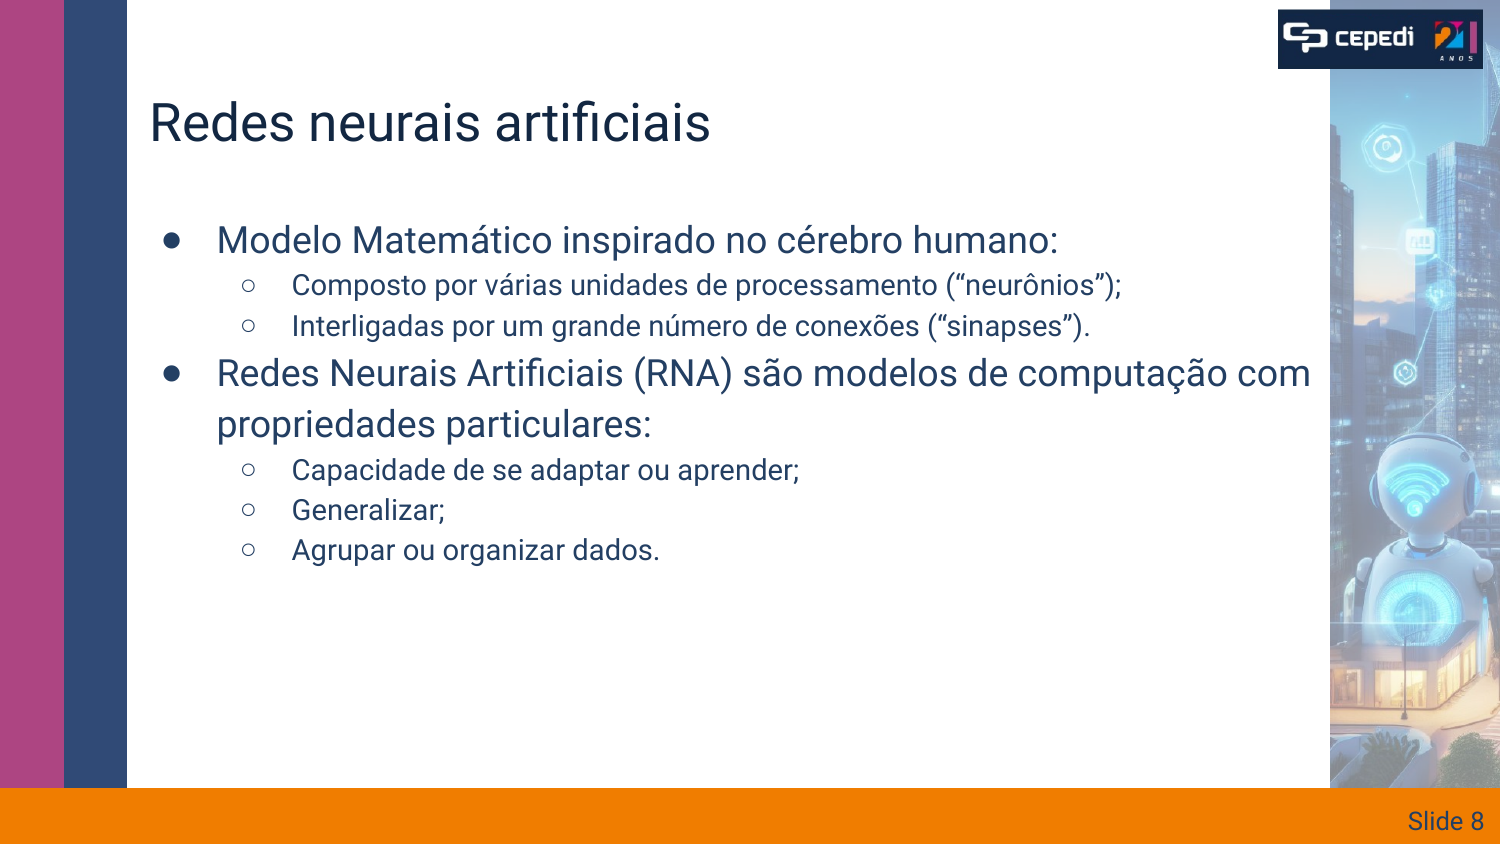

# Redes neurais artificiais

Modelo Matemático inspirado no cérebro humano:
Composto por várias unidades de processamento (“neurônios”);
Interligadas por um grande número de conexões (“sinapses”).
Redes Neurais Artificiais (RNA) são modelos de computação com propriedades particulares:
Capacidade de se adaptar ou aprender;
Generalizar;
Agrupar ou organizar dados.
Slide 8